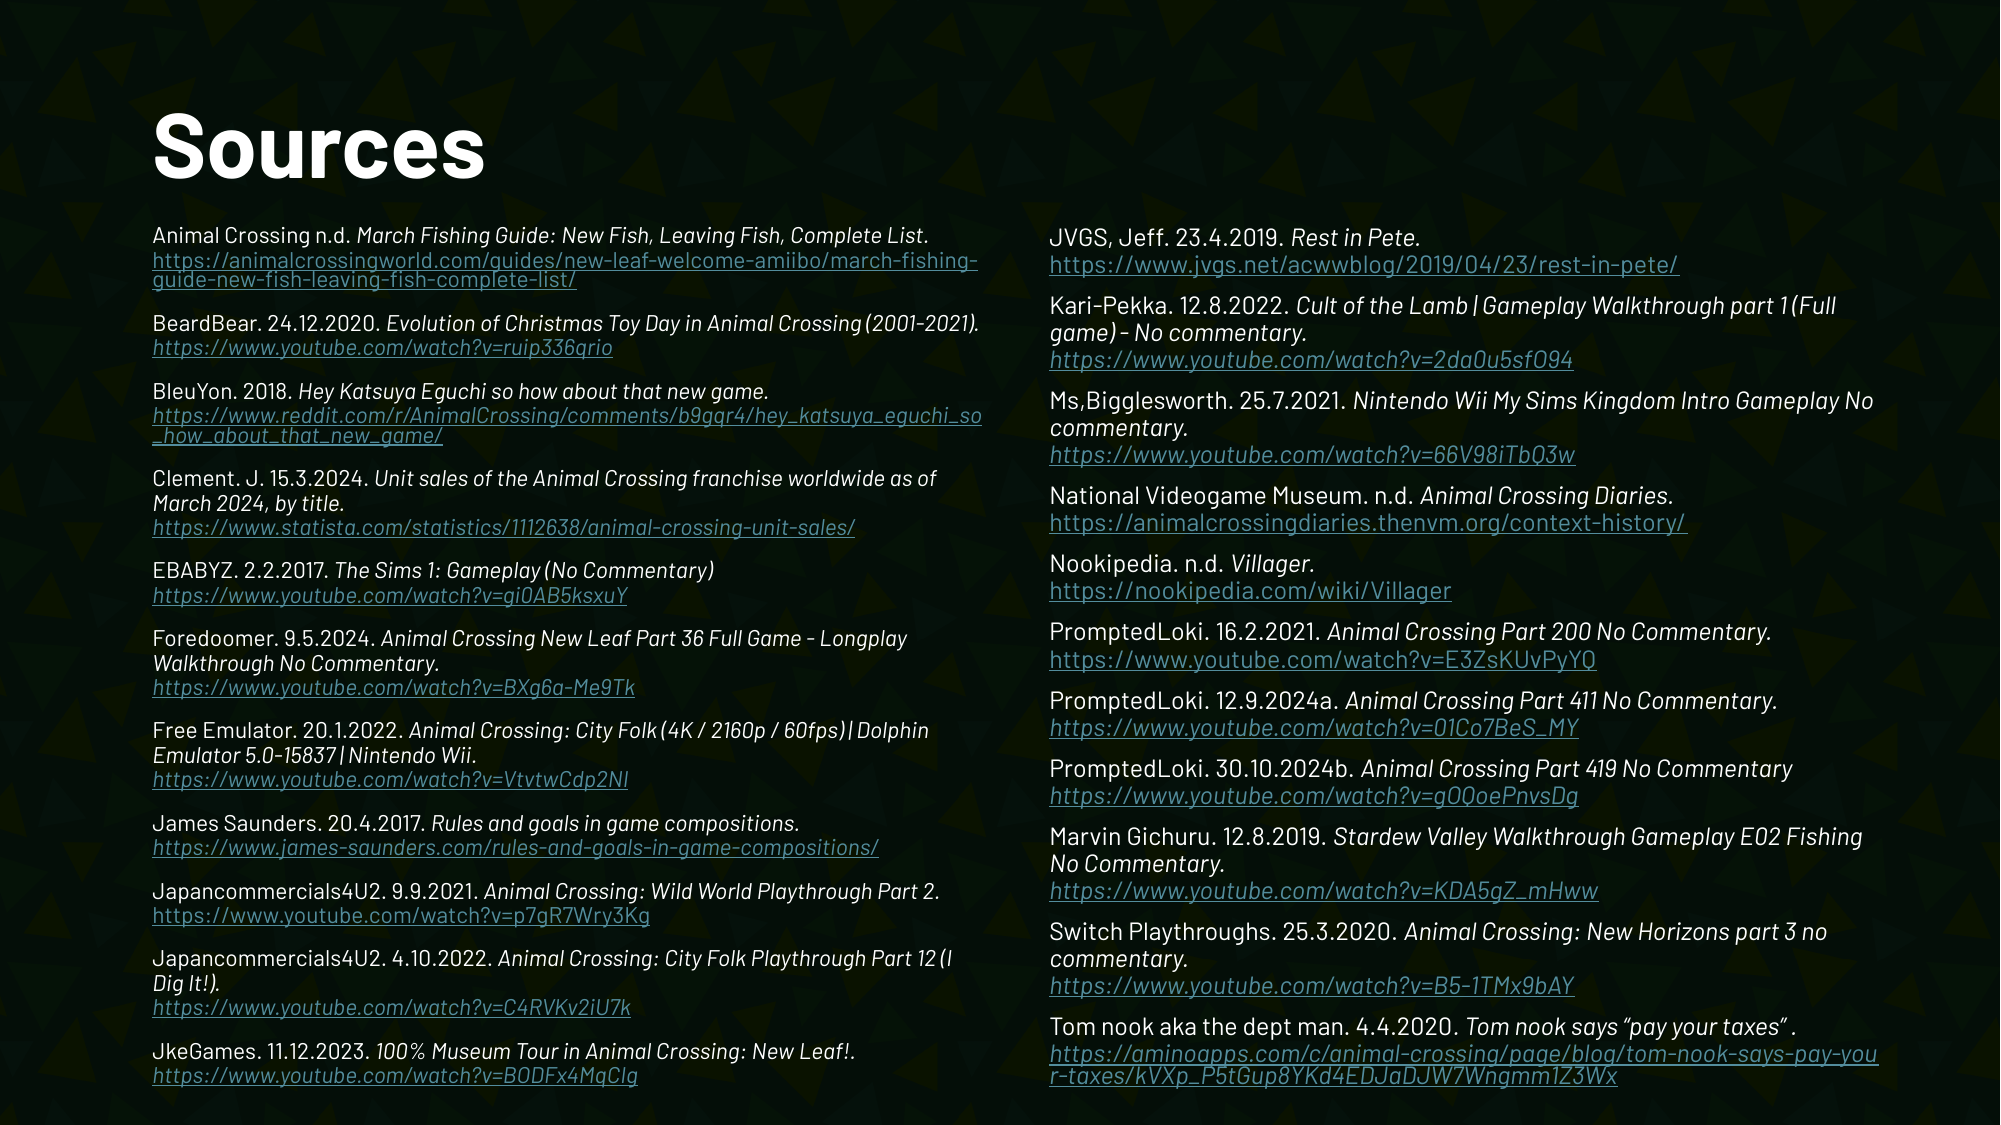

# Sources
Animal Crossing n.d. March Fishing Guide: New Fish, Leaving Fish, Complete List.
https://animalcrossingworld.com/guides/new-leaf-welcome-amiibo/march-fishing-guide-new-fish-leaving-fish-complete-list/
BeardBear. 24.12.2020. Evolution of Christmas Toy Day in Animal Crossing (2001-2021).
https://www.youtube.com/watch?v=ruip336qrio
BleuYon. 2018. Hey Katsuya Eguchi so how about that new game.
https://www.reddit.com/r/AnimalCrossing/comments/b9gqr4/hey_katsuya_eguchi_so_how_about_that_new_game/
Clement. J. 15.3.2024. Unit sales of the Animal Crossing franchise worldwide as of March 2024, by title.
https://www.statista.com/statistics/1112638/animal-crossing-unit-sales/
EBABYZ. 2.2.2017. The Sims 1: Gameplay (No Commentary)
https://www.youtube.com/watch?v=gi0AB5ksxuY
Foredoomer. 9.5.2024. Animal Crossing New Leaf Part 36 Full Game - Longplay Walkthrough No Commentary.
https://www.youtube.com/watch?v=BXg6a-Me9Tk
Free Emulator. 20.1.2022. Animal Crossing: City Folk (4K / 2160p / 60fps) | Dolphin Emulator 5.0-15837 | Nintendo Wii.
https://www.youtube.com/watch?v=VtvtwCdp2NI
James Saunders. 20.4.2017. Rules and goals in game compositions.
https://www.james-saunders.com/rules-and-goals-in-game-compositions/
Japancommercials4U2. 9.9.2021. Animal Crossing: Wild World Playthrough Part 2.
https://www.youtube.com/watch?v=p7gR7Wry3Kg
Japancommercials4U2. 4.10.2022. Animal Crossing: City Folk Playthrough Part 12 (I Dig It!).
https://www.youtube.com/watch?v=C4RVKv2iU7k
JkeGames. 11.12.2023. 100% Museum Tour in Animal Crossing: New Leaf!.
https://www.youtube.com/watch?v=BODFx4MqCIg
JVGS, Jeff. 23.4.2019. Rest in Pete.
https://www.jvgs.net/acwwblog/2019/04/23/rest-in-pete/
Kari-Pekka. 12.8.2022. Cult of the Lamb | Gameplay Walkthrough part 1 (Full game) - No commentary.
https://www.youtube.com/watch?v=2da0u5sfO94
Ms,Bigglesworth. 25.7.2021. Nintendo Wii My Sims Kingdom Intro Gameplay No commentary.
https://www.youtube.com/watch?v=66V98iTbQ3w
National Videogame Museum. n.d. Animal Crossing Diaries.
https://animalcrossingdiaries.thenvm.org/context-history/
Nookipedia. n.d. Villager.
https://nookipedia.com/wiki/Villager
PromptedLoki. 16.2.2021. Animal Crossing Part 200 No Commentary.
https://www.youtube.com/watch?v=E3ZsKUvPyYQ
PromptedLoki. 12.9.2024a. Animal Crossing Part 411 No Commentary.
https://www.youtube.com/watch?v=01Co7BeS_MY
PromptedLoki. 30.10.2024b. Animal Crossing Part 419 No Commentary
https://www.youtube.com/watch?v=gOQoePnvsDg
Marvin Gichuru. 12.8.2019. Stardew Valley Walkthrough Gameplay E02 Fishing No Commentary.
https://www.youtube.com/watch?v=KDA5gZ_mHww
Switch Playthroughs. 25.3.2020. Animal Crossing: New Horizons part 3 no commentary.
https://www.youtube.com/watch?v=B5-1TMx9bAY
Tom nook aka the dept man. 4.4.2020. Tom nook says “pay your taxes” .
https://aminoapps.com/c/animal-crossing/page/blog/tom-nook-says-pay-your-taxes/kVXp_P5tGup8YKd4EDJaDJW7Wngmm1Z3Wx